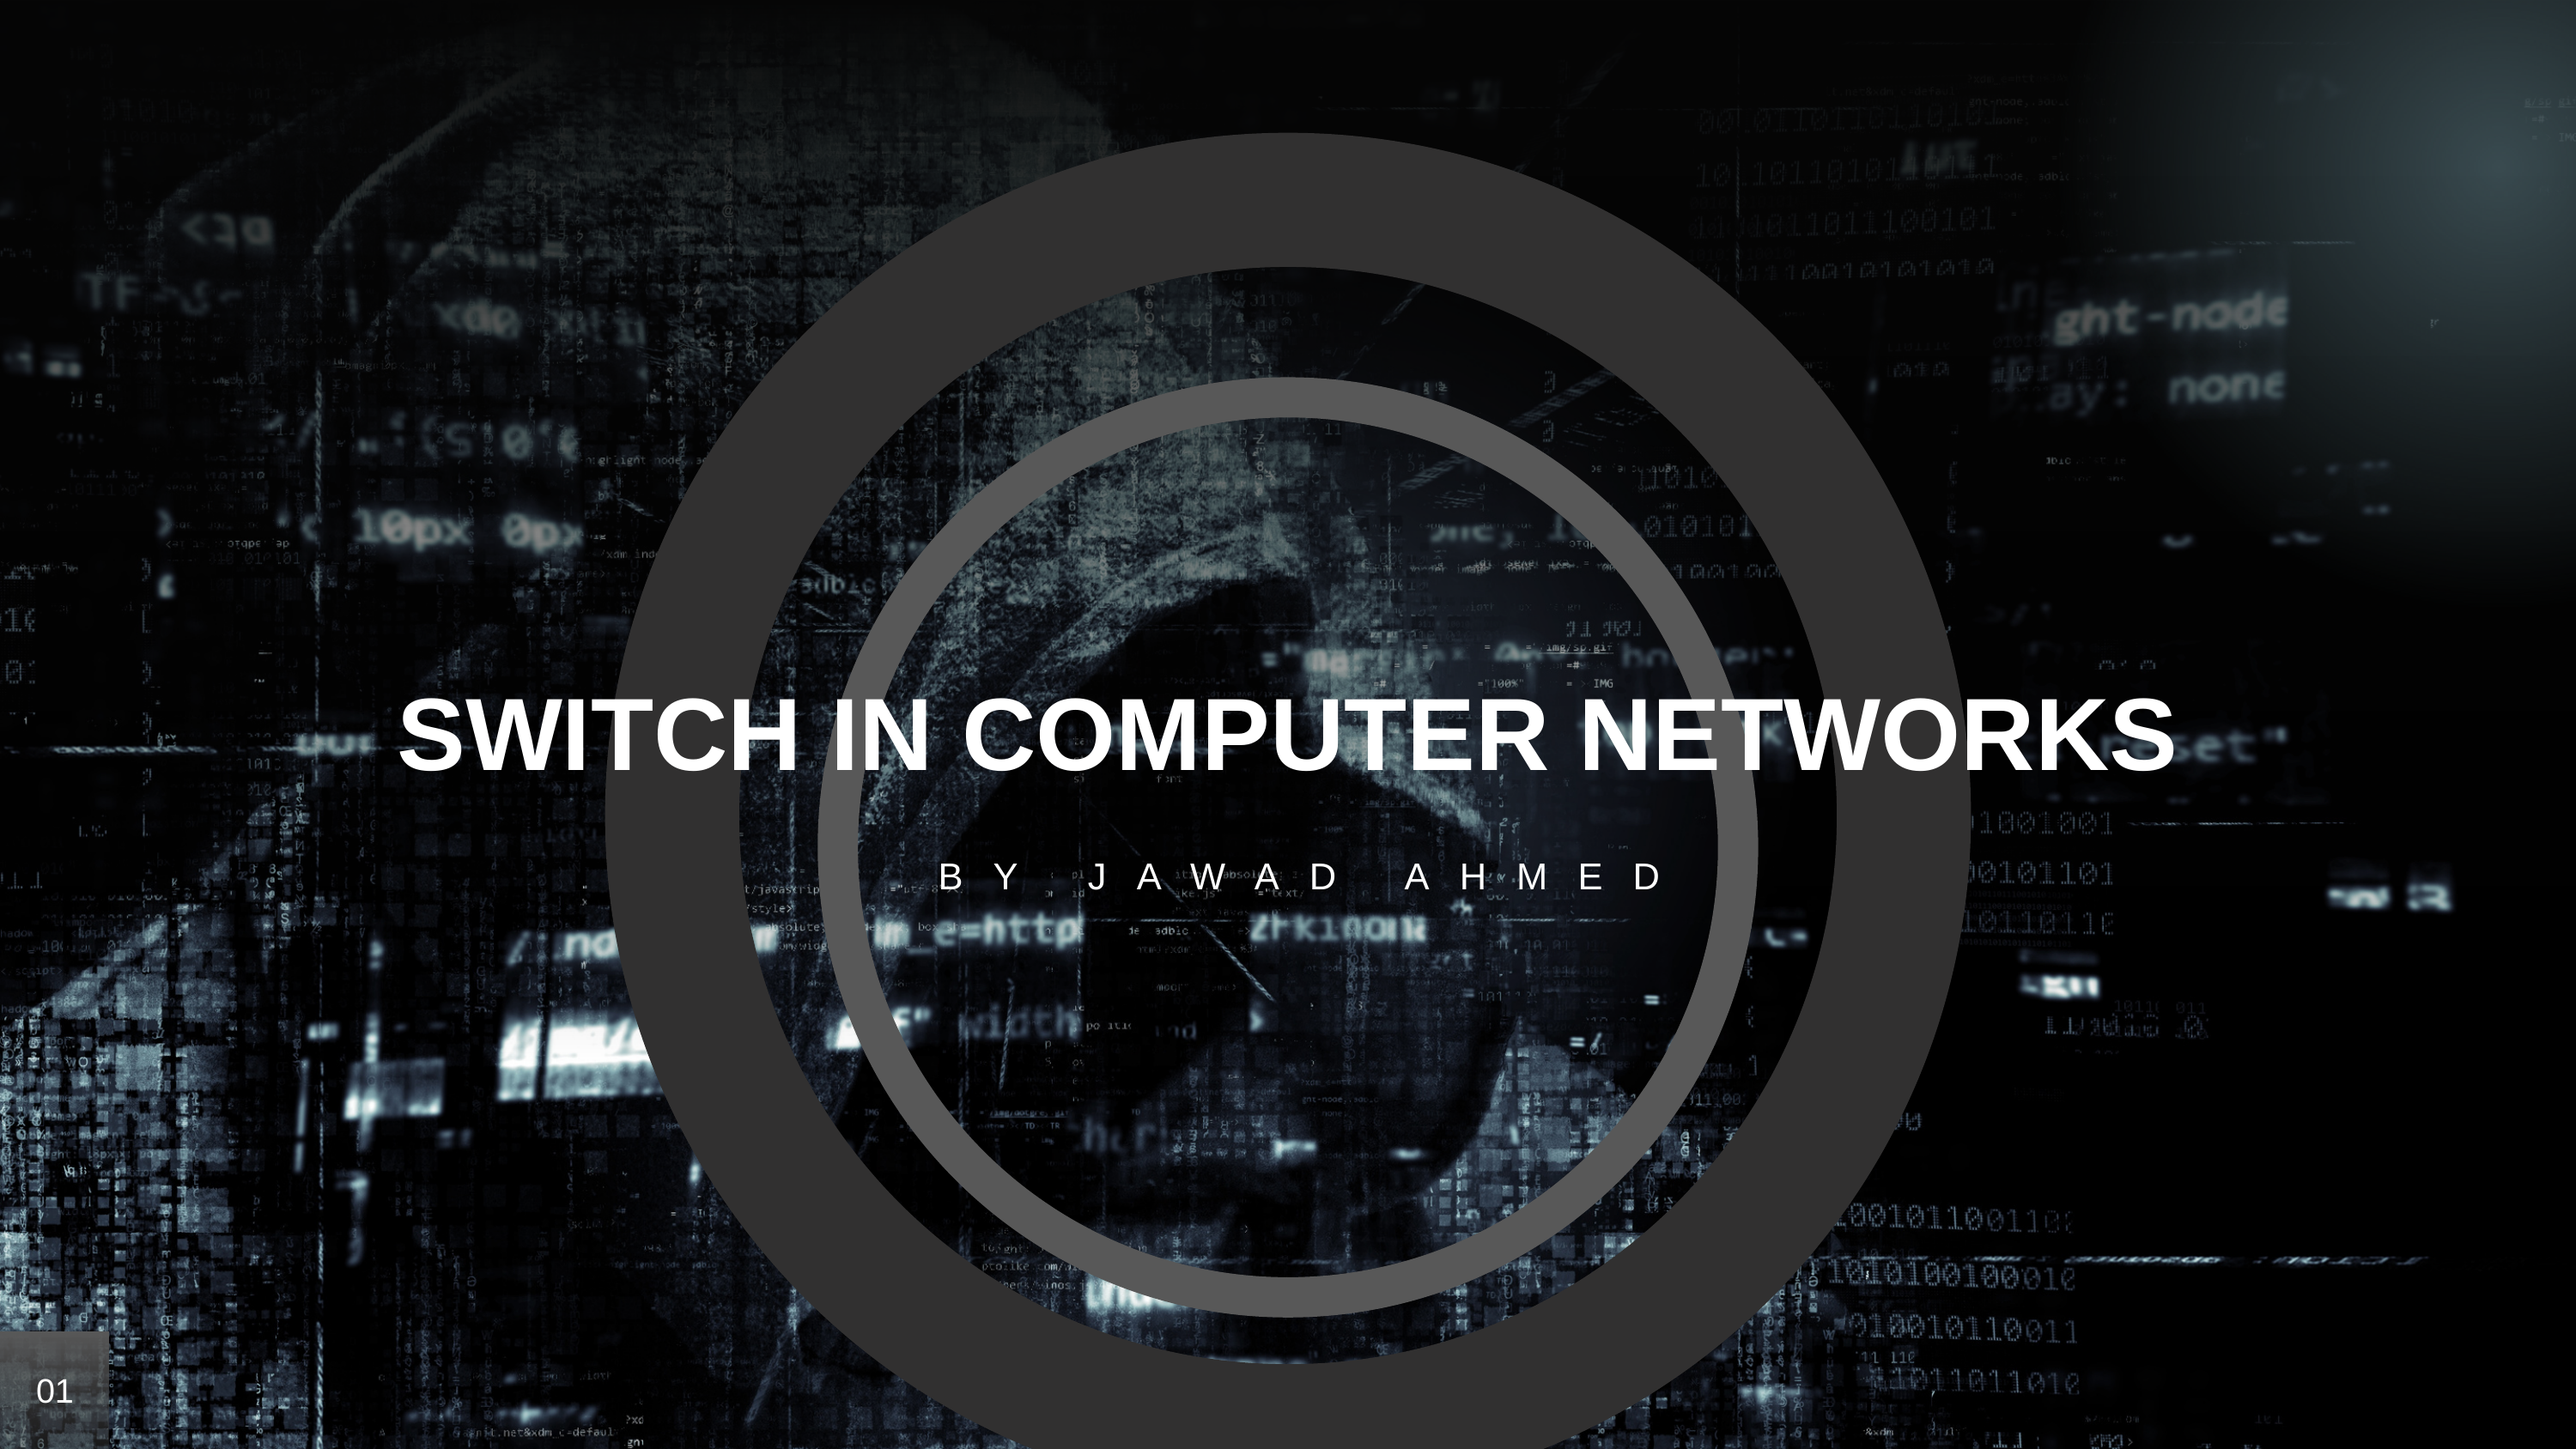

SWITCH IN COMPUTER NETWORKS
BY JAWAD AHMED

01